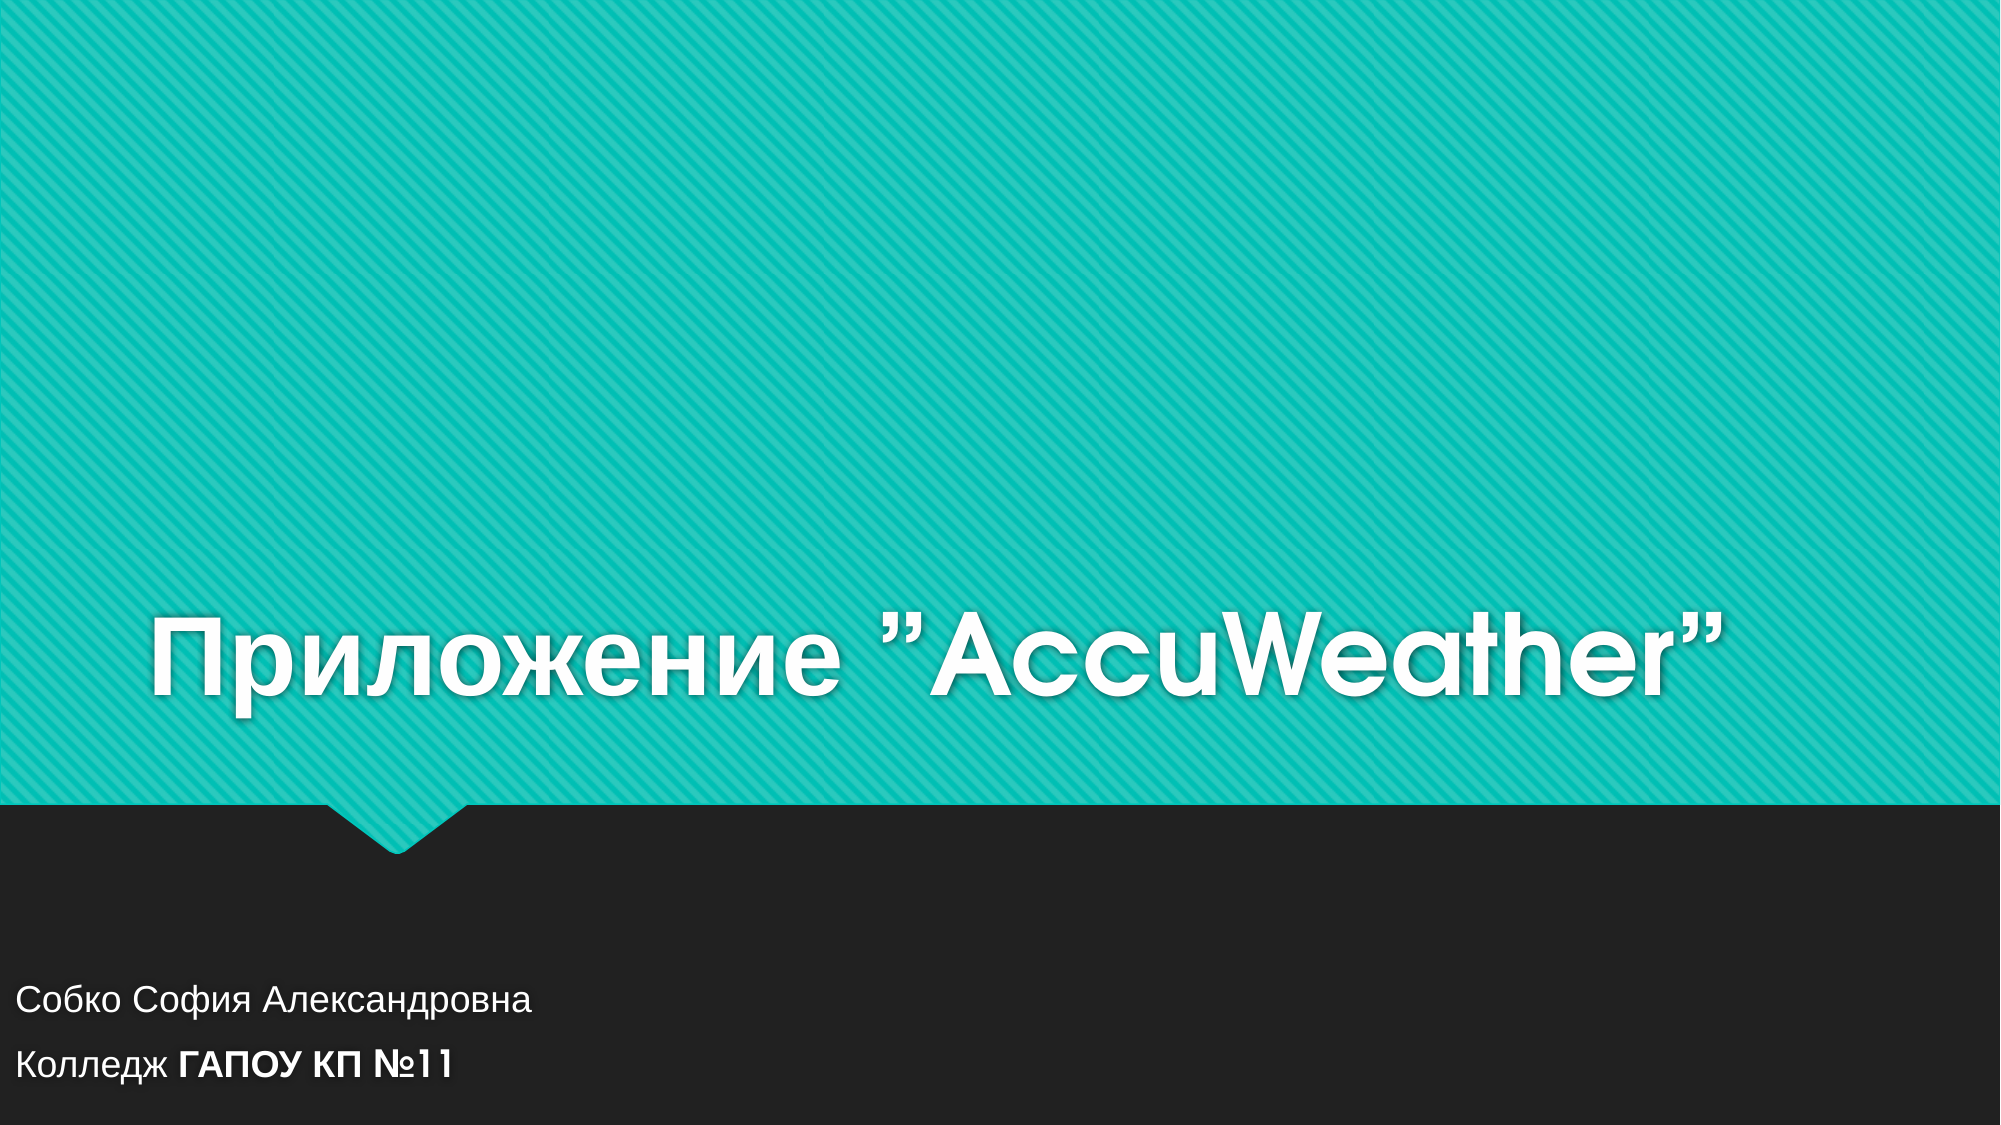

# Приложение ”AccuWeather”
Собко София Александровна
Колледж ГАПОУ КП №11